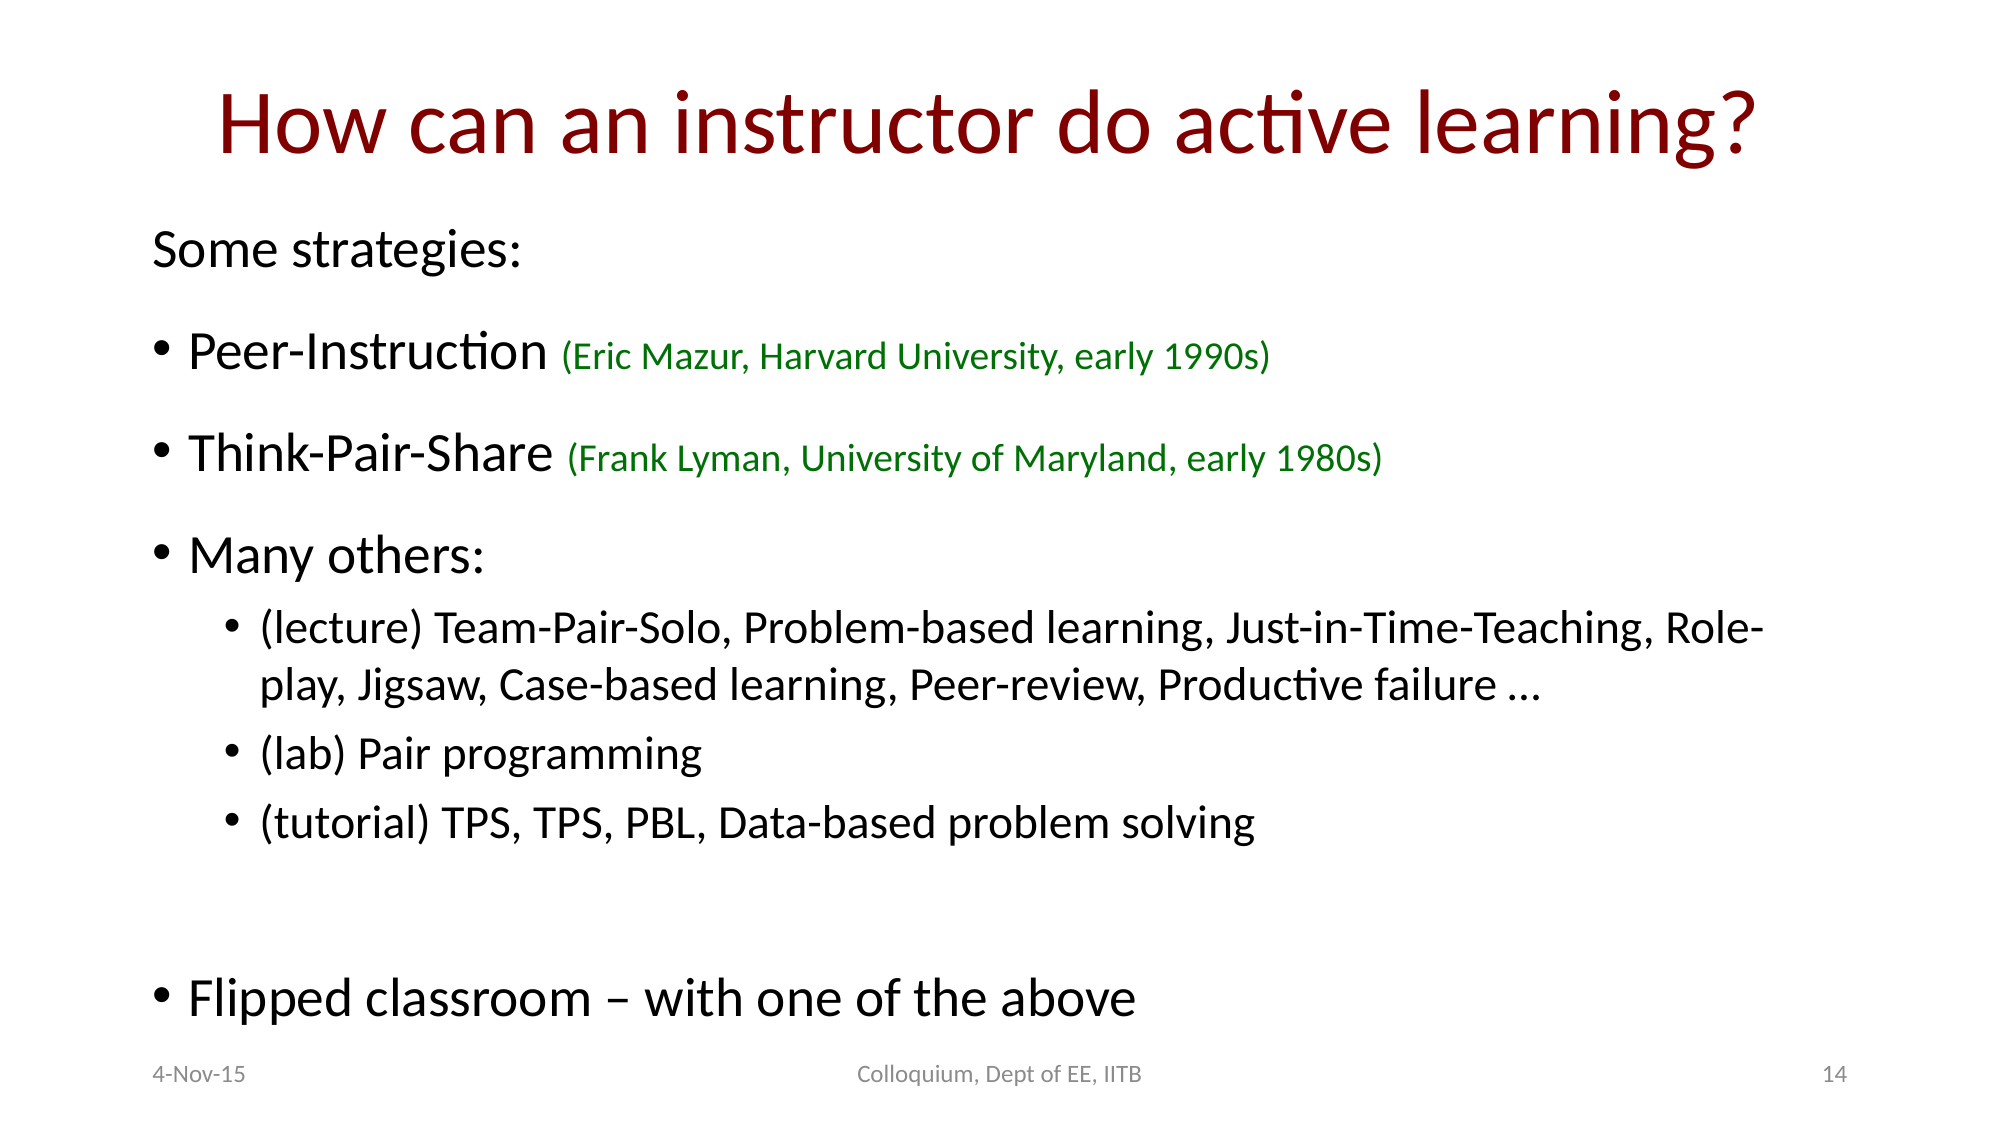

# How can an instructor do active learning?
Some strategies:
Peer-Instruction (Eric Mazur, Harvard University, early 1990s)
Think-Pair-Share (Frank Lyman, University of Maryland, early 1980s)
Many others:
(lecture) Team-Pair-Solo, Problem-based learning, Just-in-Time-Teaching, Role-play, Jigsaw, Case-based learning, Peer-review, Productive failure …
(lab) Pair programming
(tutorial) TPS, TPS, PBL, Data-based problem solving

Flipped classroom – with one of the above
4-Nov-15
Colloquium, Dept of EE, IITB
14